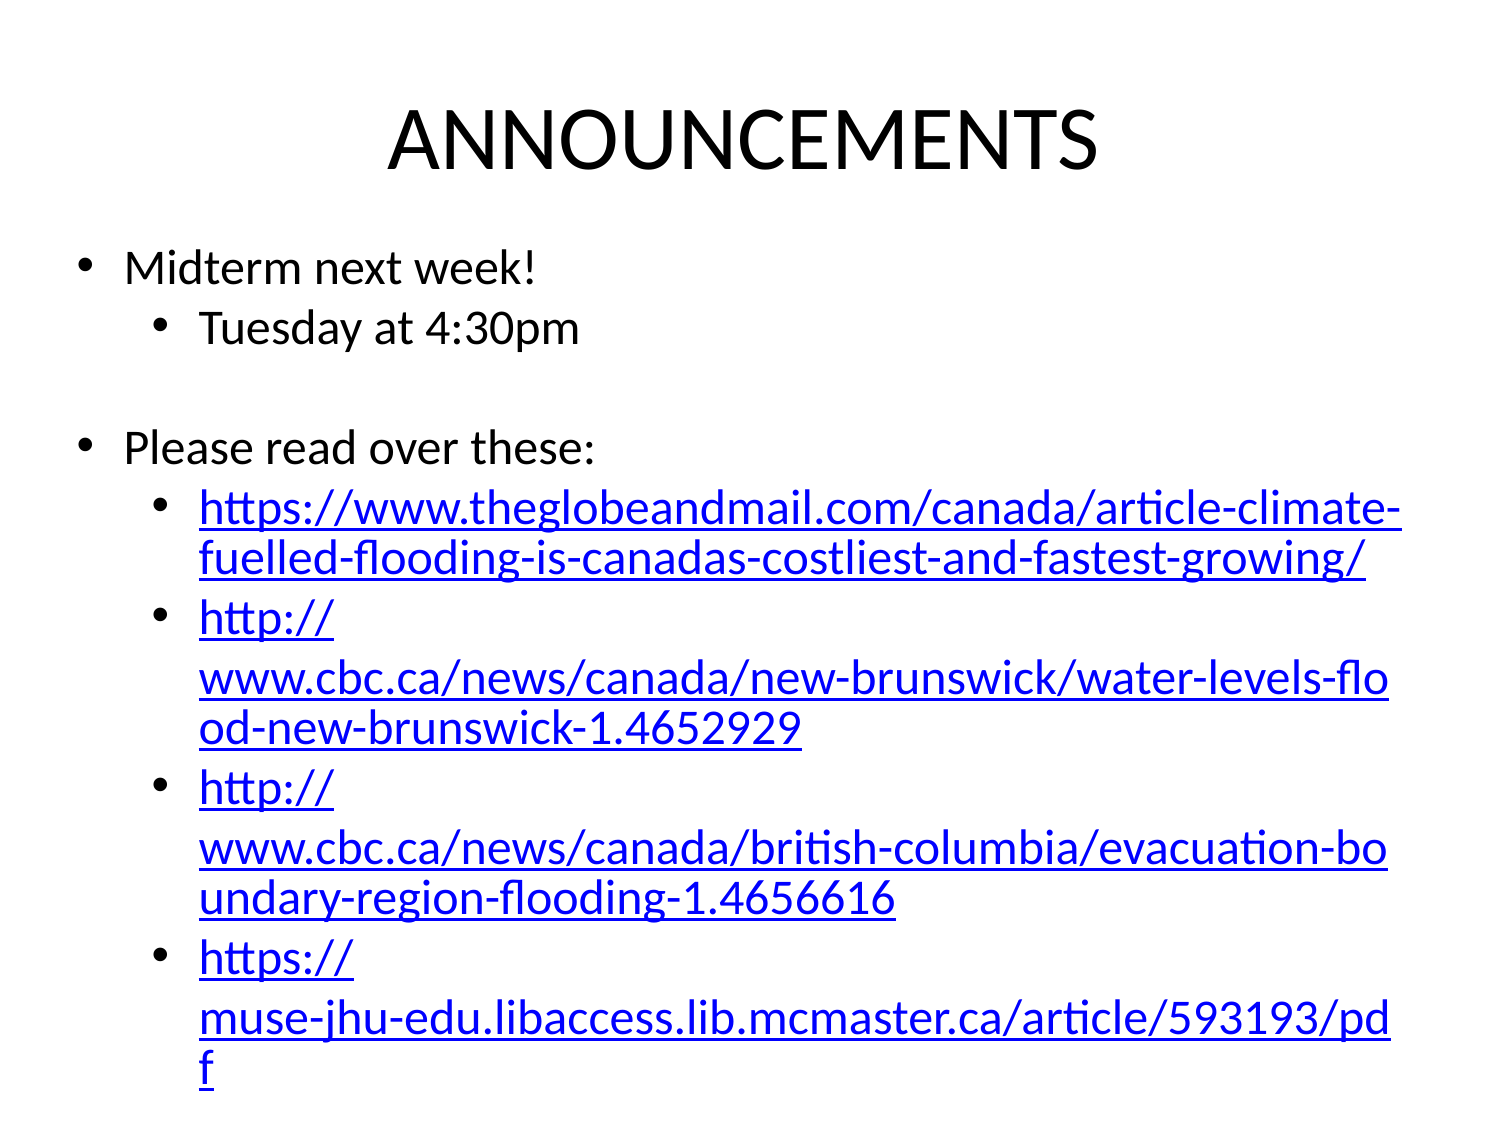

# ANNOUNCEMENTS
Midterm next week!
Tuesday at 4:30pm

Please read over these:
https://www.theglobeandmail.com/canada/article-climate-fuelled-flooding-is-canadas-costliest-and-fastest-growing/
http://www.cbc.ca/news/canada/new-brunswick/water-levels-flood-new-brunswick-1.4652929
http://www.cbc.ca/news/canada/british-columbia/evacuation-boundary-region-flooding-1.4656616
https://muse-jhu-edu.libaccess.lib.mcmaster.ca/article/593193/pdf